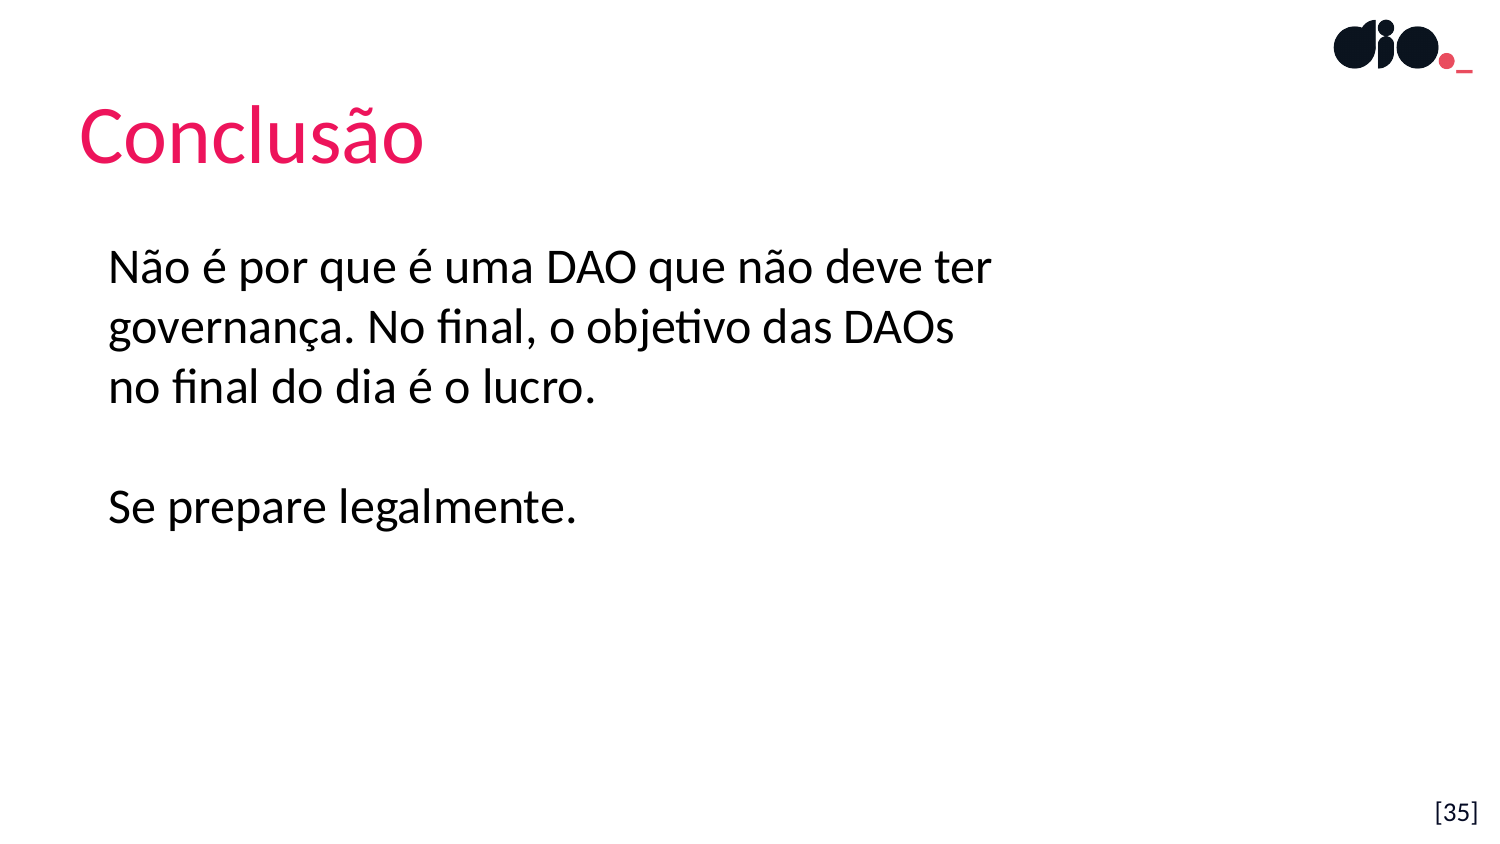

Conclusão
Não é por que é uma DAO que não deve ter governança. No final, o objetivo das DAOs no final do dia é o lucro.

Se prepare legalmente.

[35]